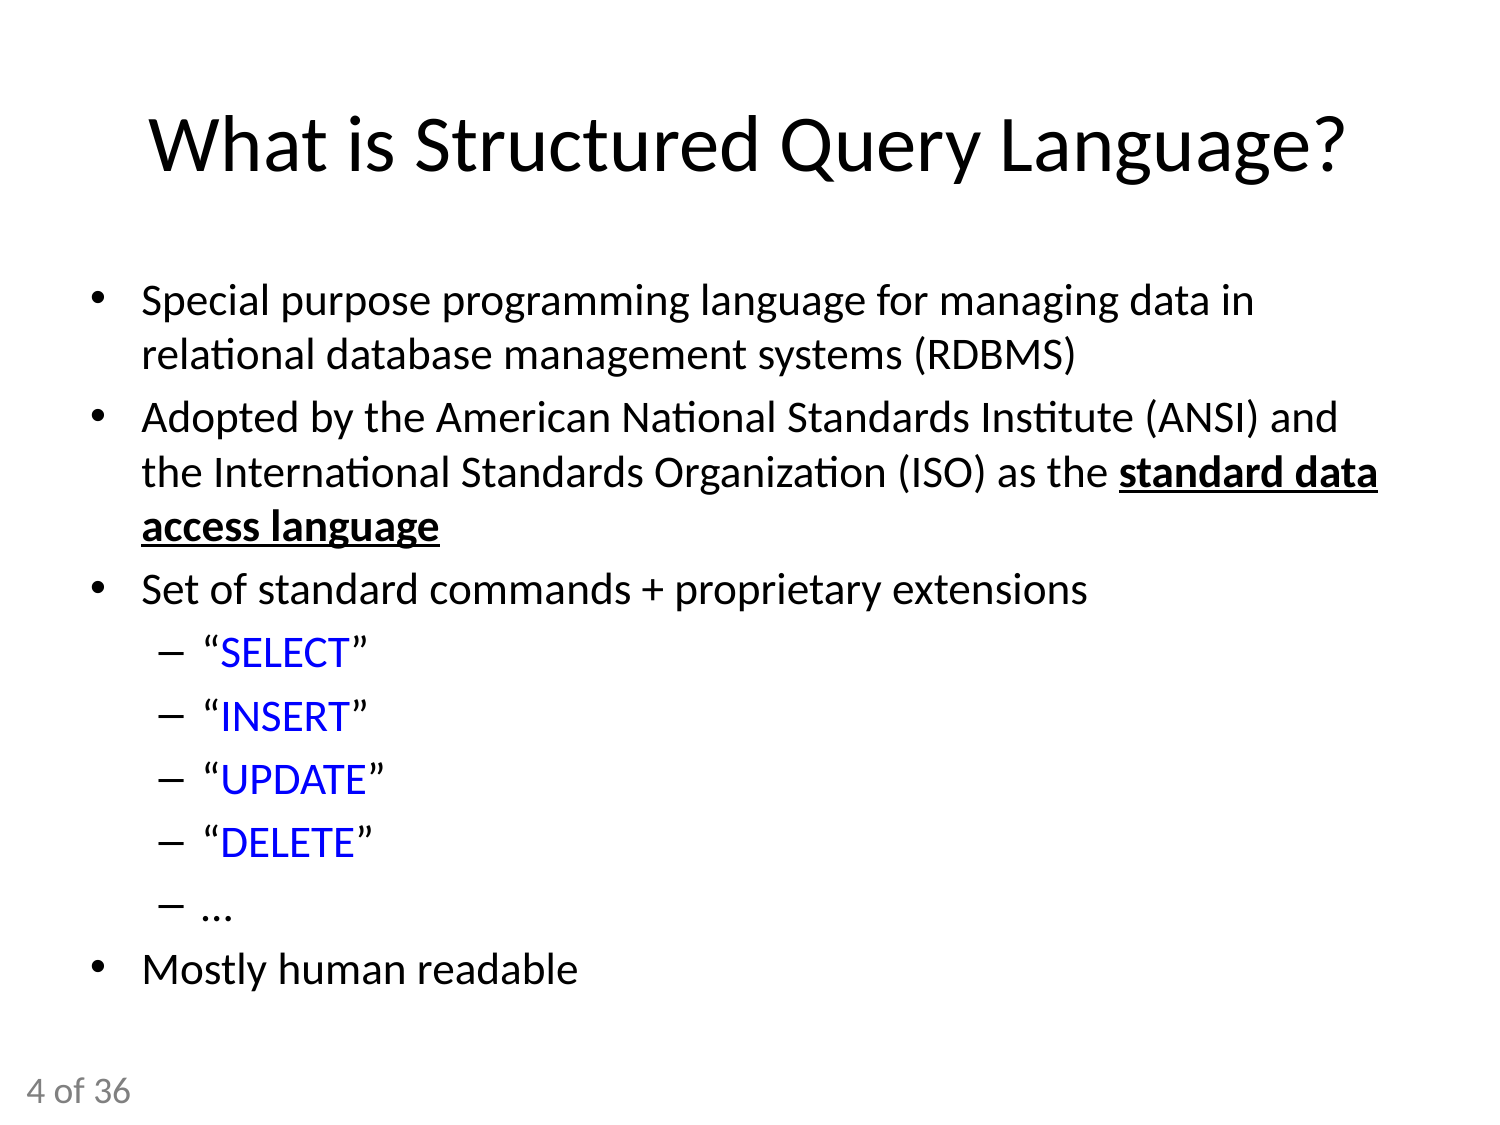

# What is Structured Query Language?
Special purpose programming language for managing data in relational database management systems (RDBMS)
Adopted by the American National Standards Institute (ANSI) and the International Standards Organization (ISO) as the standard data access language
Set of standard commands + proprietary extensions
“SELECT”
“INSERT”
“UPDATE”
“DELETE”
…
Mostly human readable